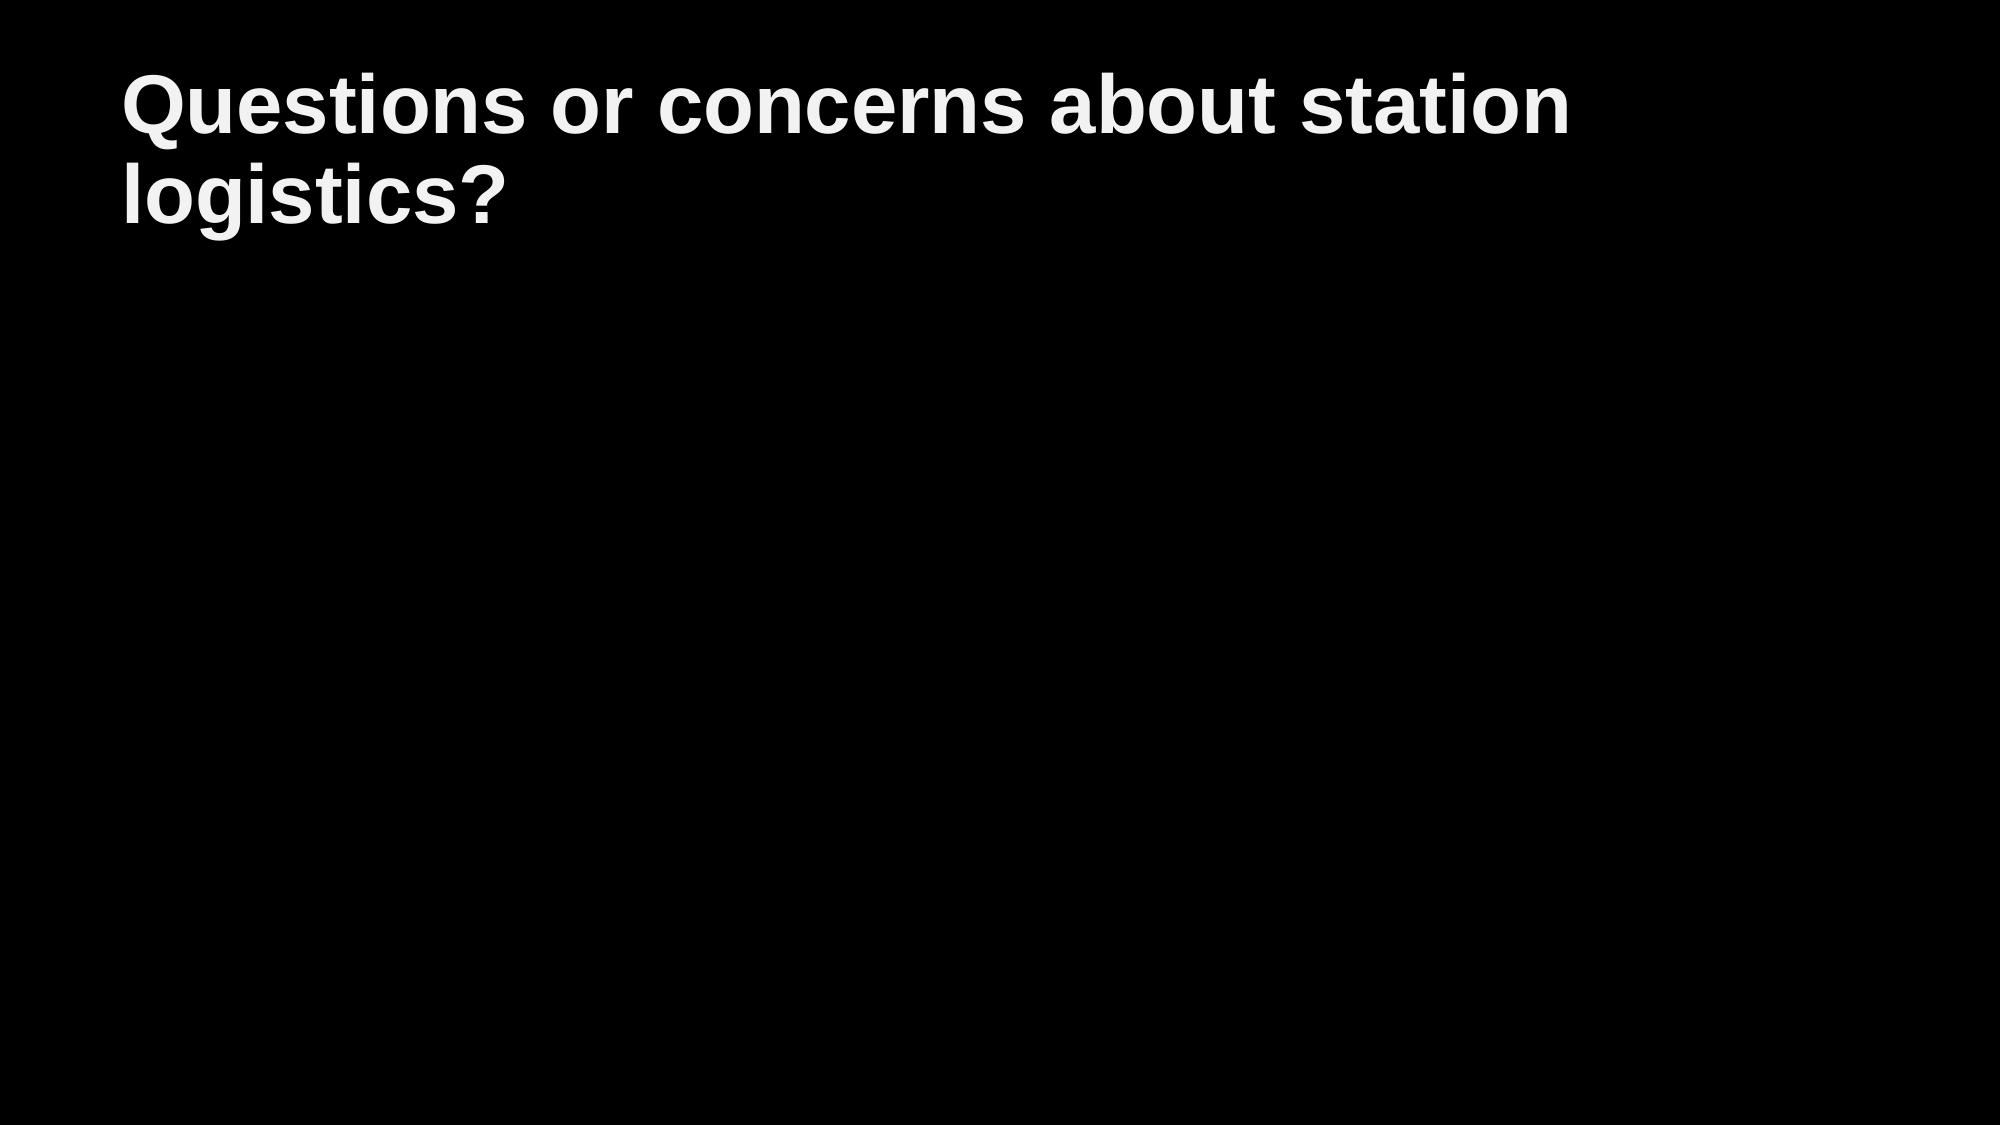

# Questions or concerns about station logistics?